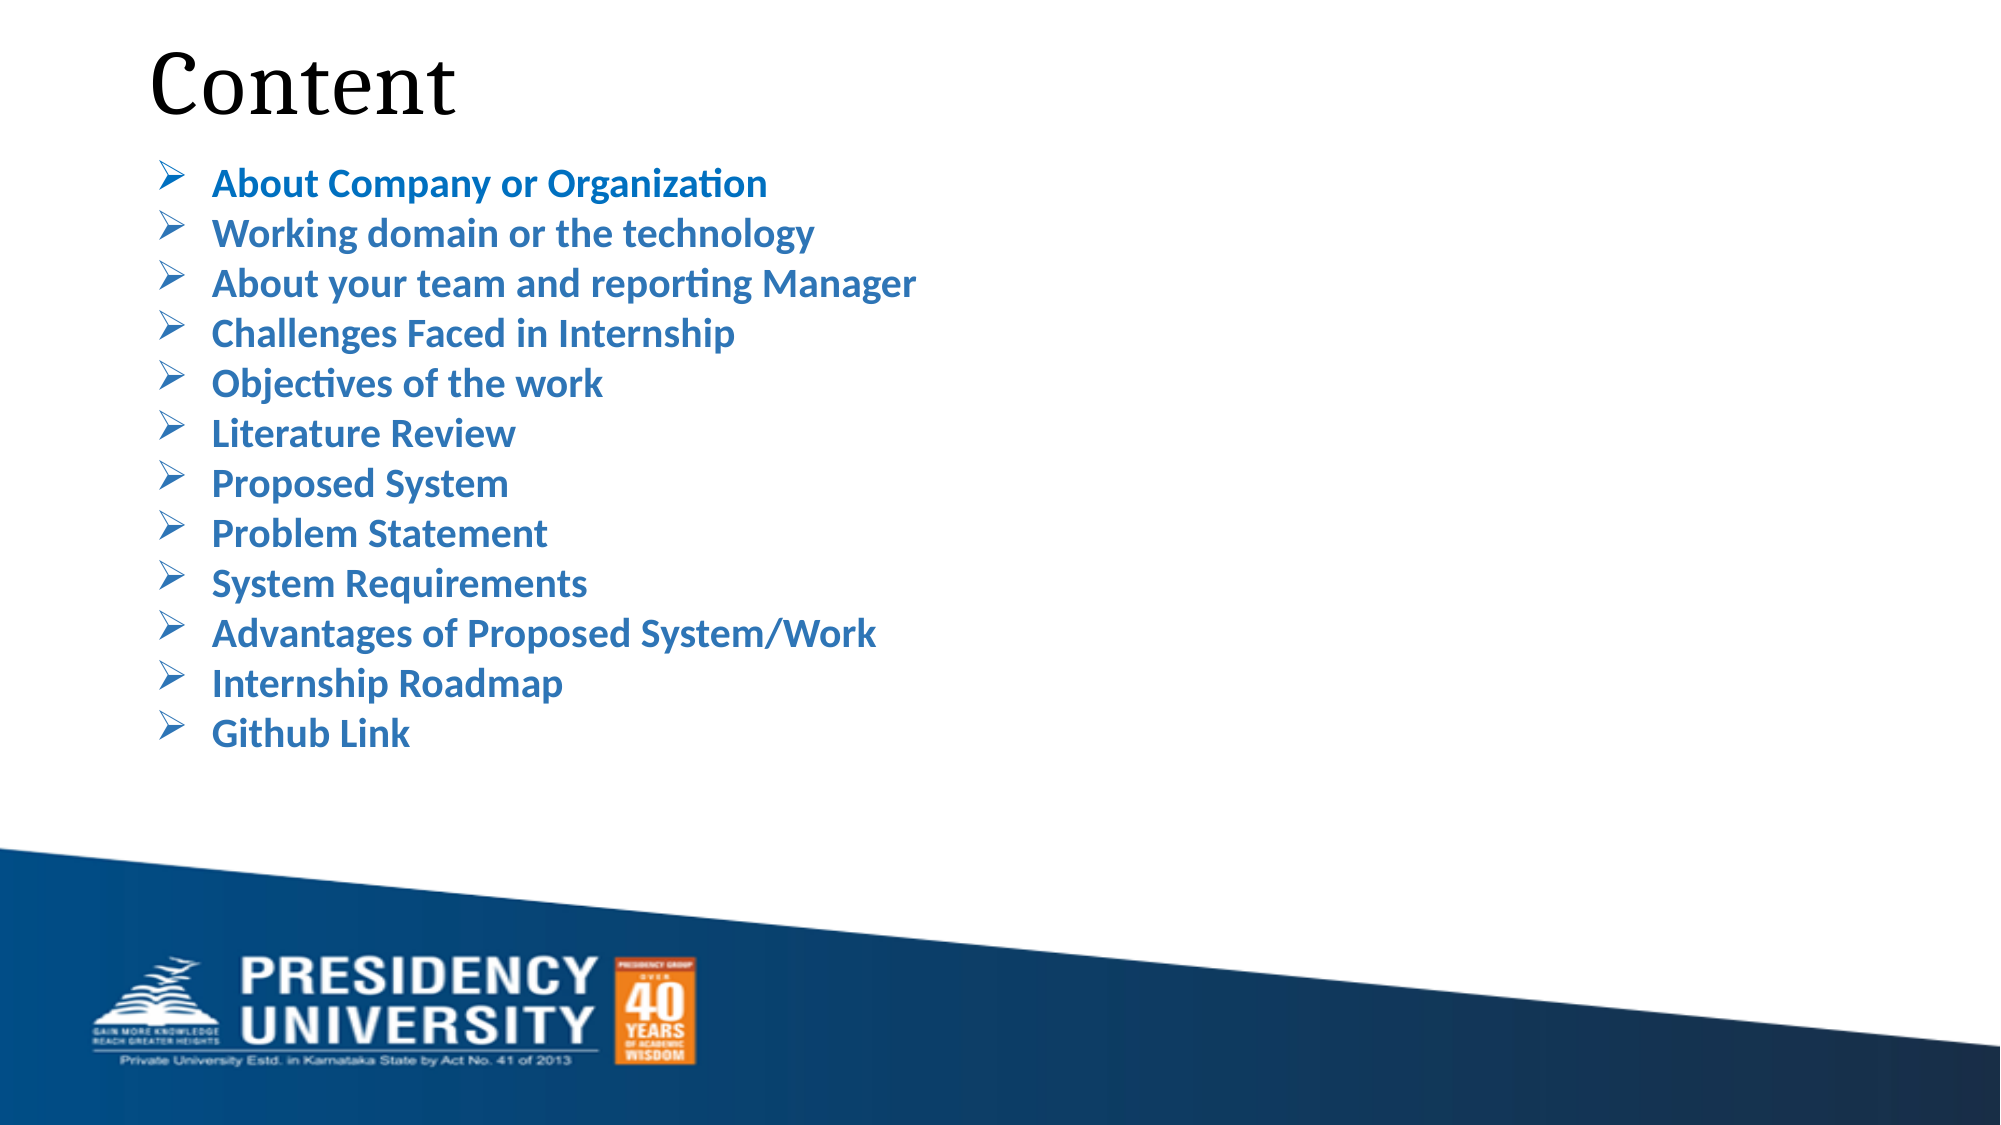

# Content
About Company or Organization
Working domain or the technology
About your team and reporting Manager
Challenges Faced in Internship
Objectives of the work
Literature Review
Proposed System
Problem Statement
System Requirements
Advantages of Proposed System/Work
Internship Roadmap
Github Link